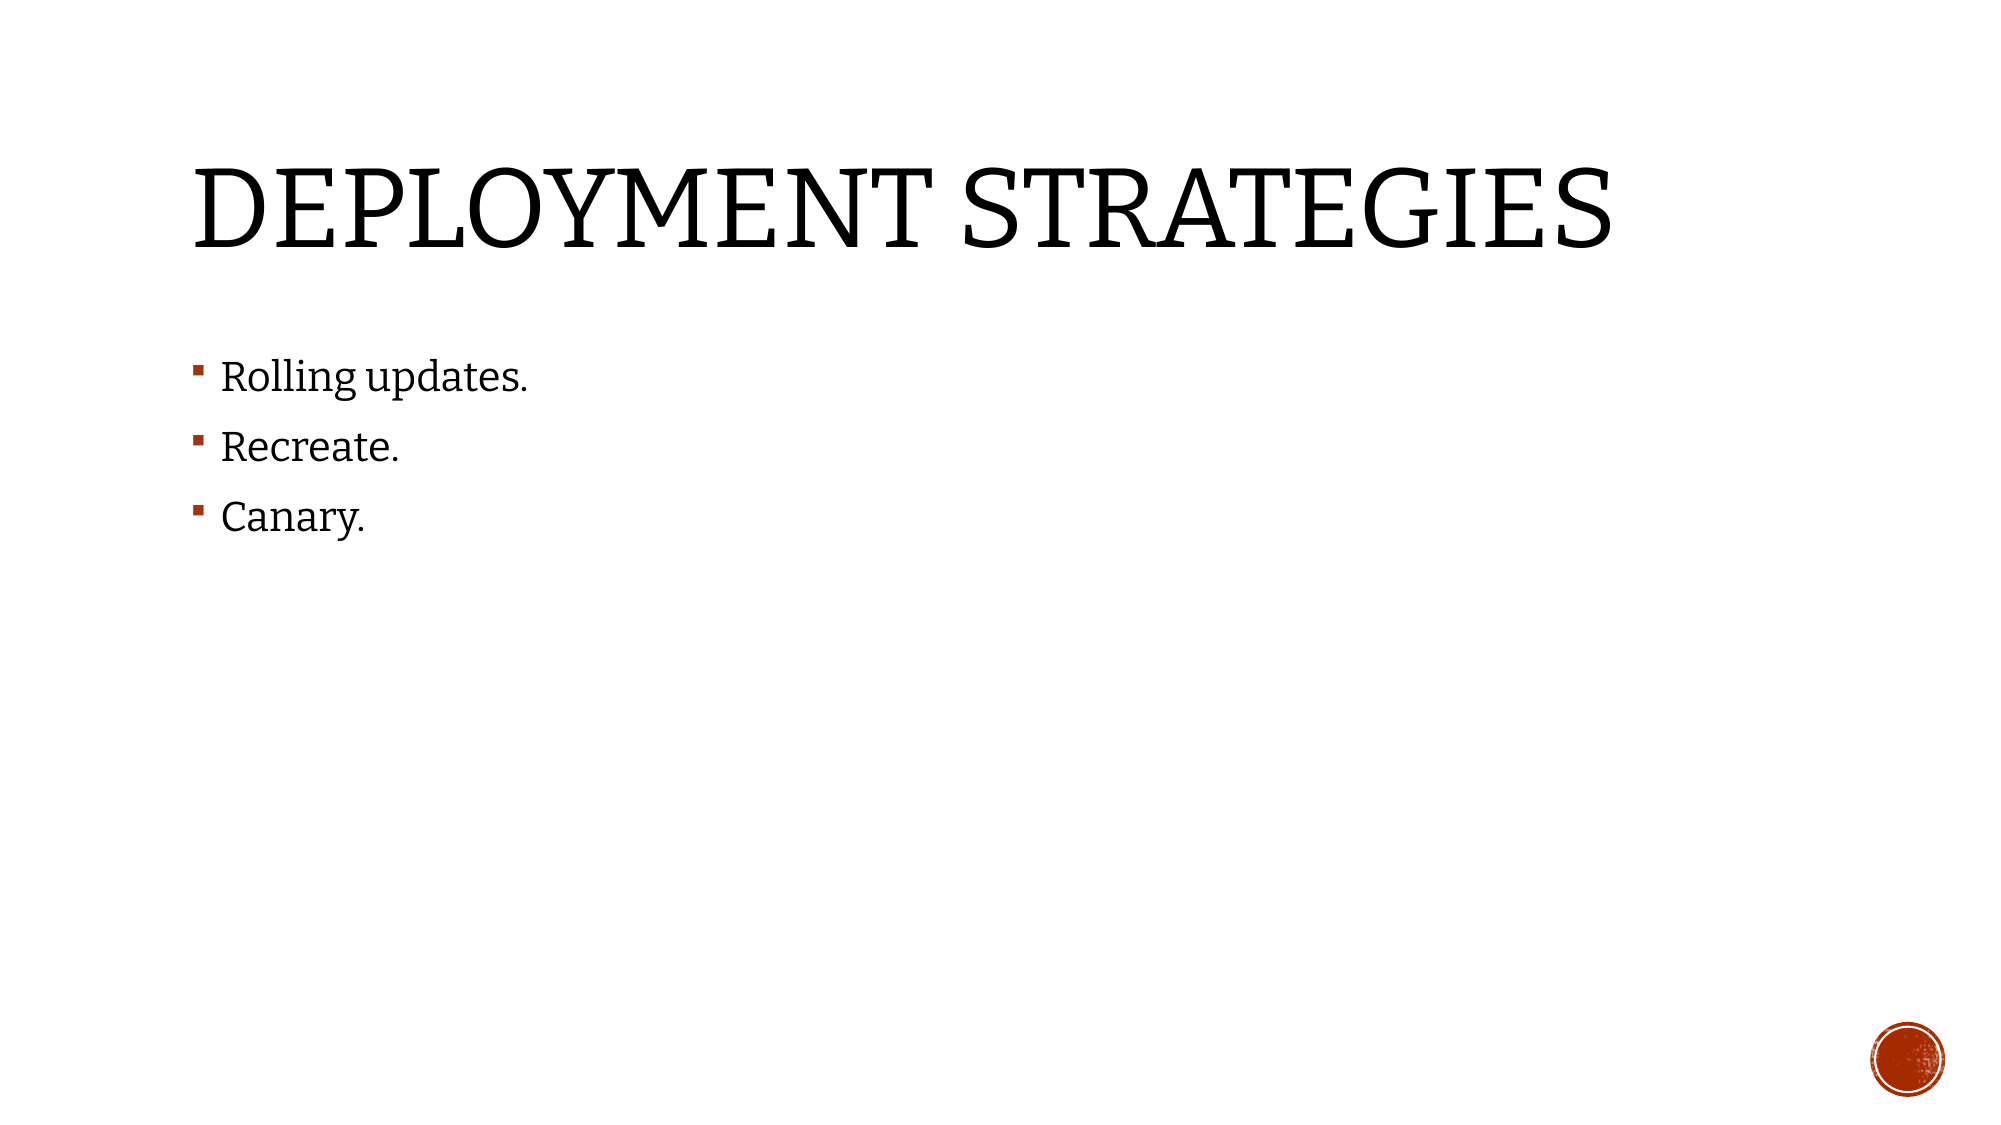

# Deployment strategies
Rolling updates.
Recreate.
Canary.